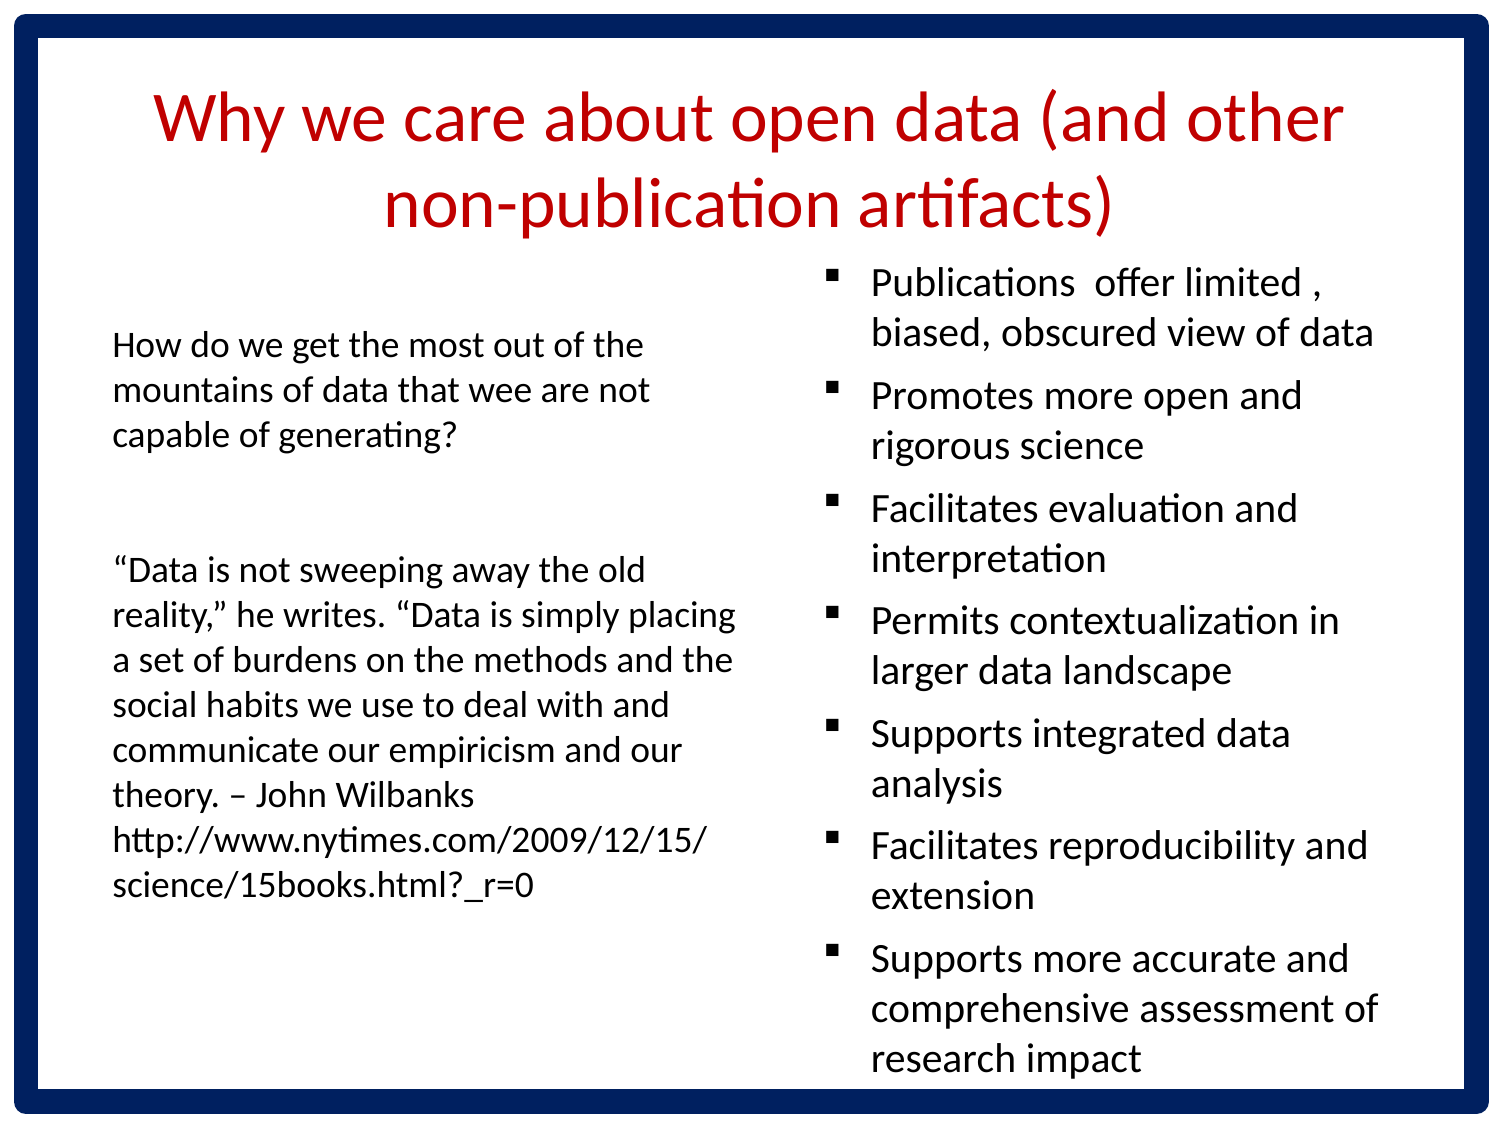

# Why we care about open data (and other non-publication artifacts)
Publications  offer limited , biased, obscured view of data
Promotes more open and rigorous science
Facilitates evaluation and interpretation
Permits contextualization in larger data landscape
Supports integrated data analysis
Facilitates reproducibility and extension
Supports more accurate and comprehensive assessment of research impact
How do we get the most out of the mountains of data that wee are not capable of generating?

“Data is not sweeping away the old reality,” he writes. “Data is simply placing a set of burdens on the methods and the social habits we use to deal with and communicate our empiricism and our theory. – John Wilbanks
http://www.nytimes.com/2009/12/15/science/15books.html?_r=0